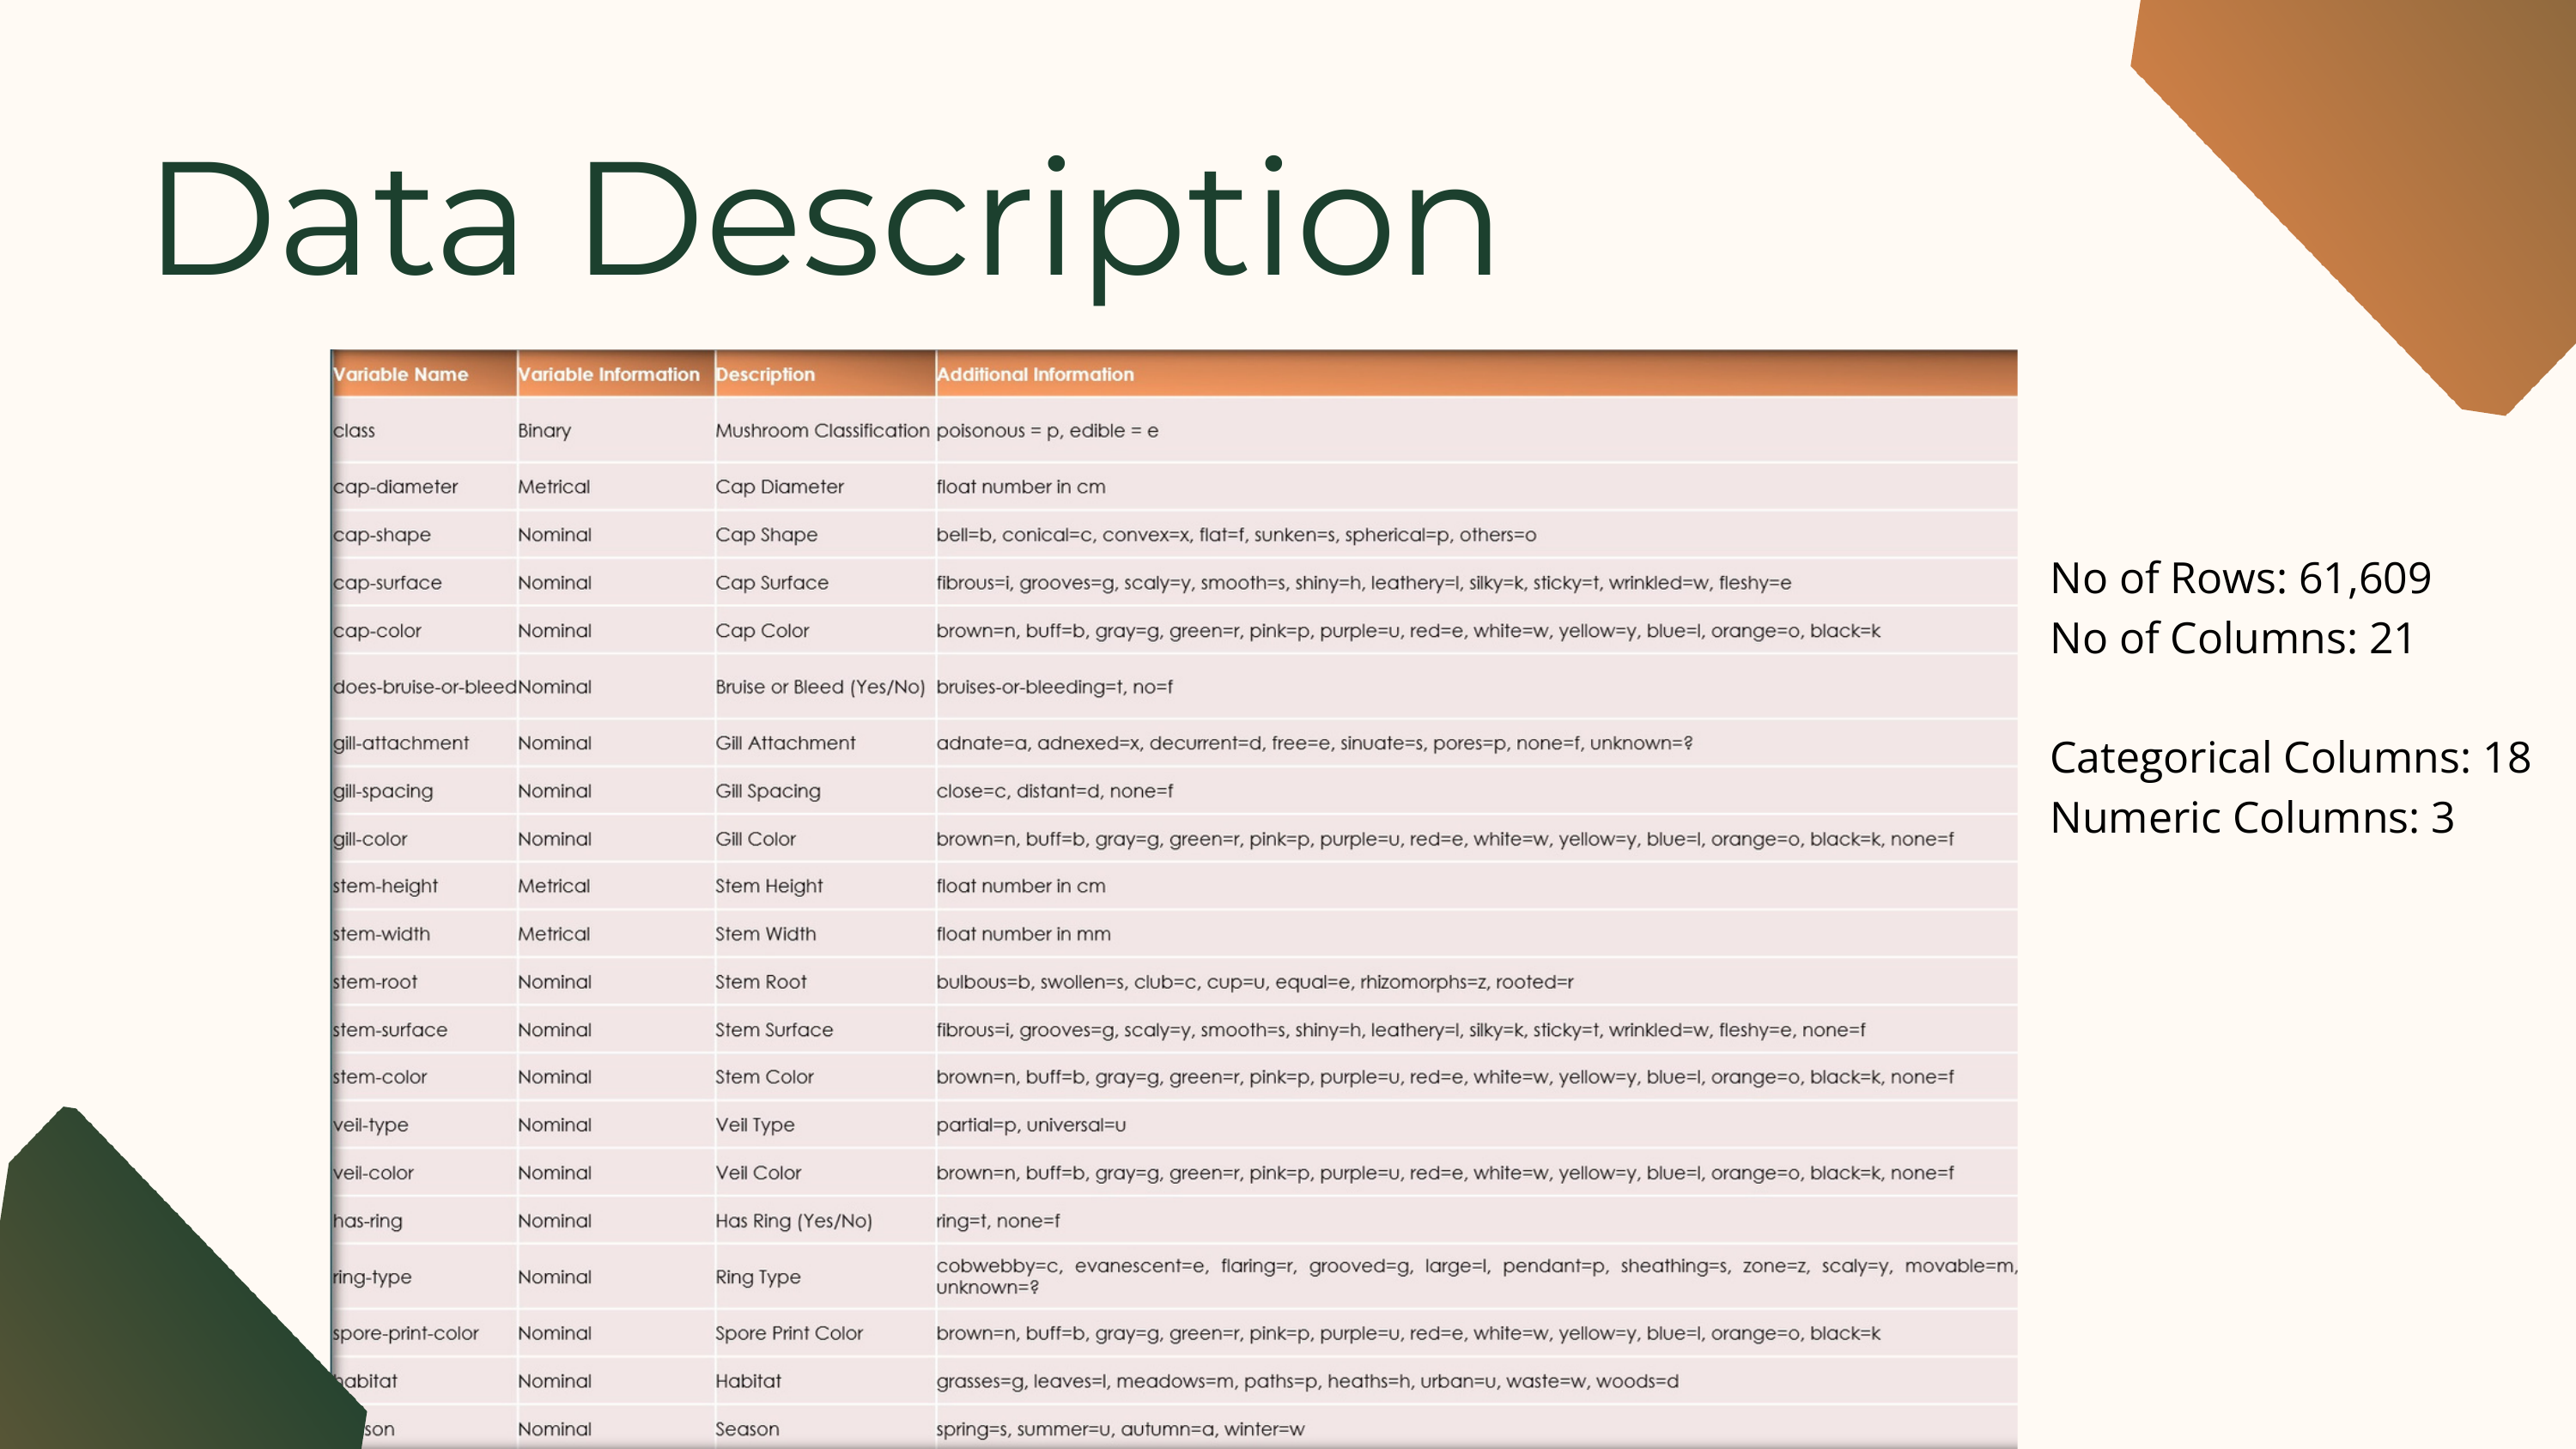

Data Description

No of Rows: 61,609
No of Columns: 21

Categorical Columns: 18
Numeric Columns: 3